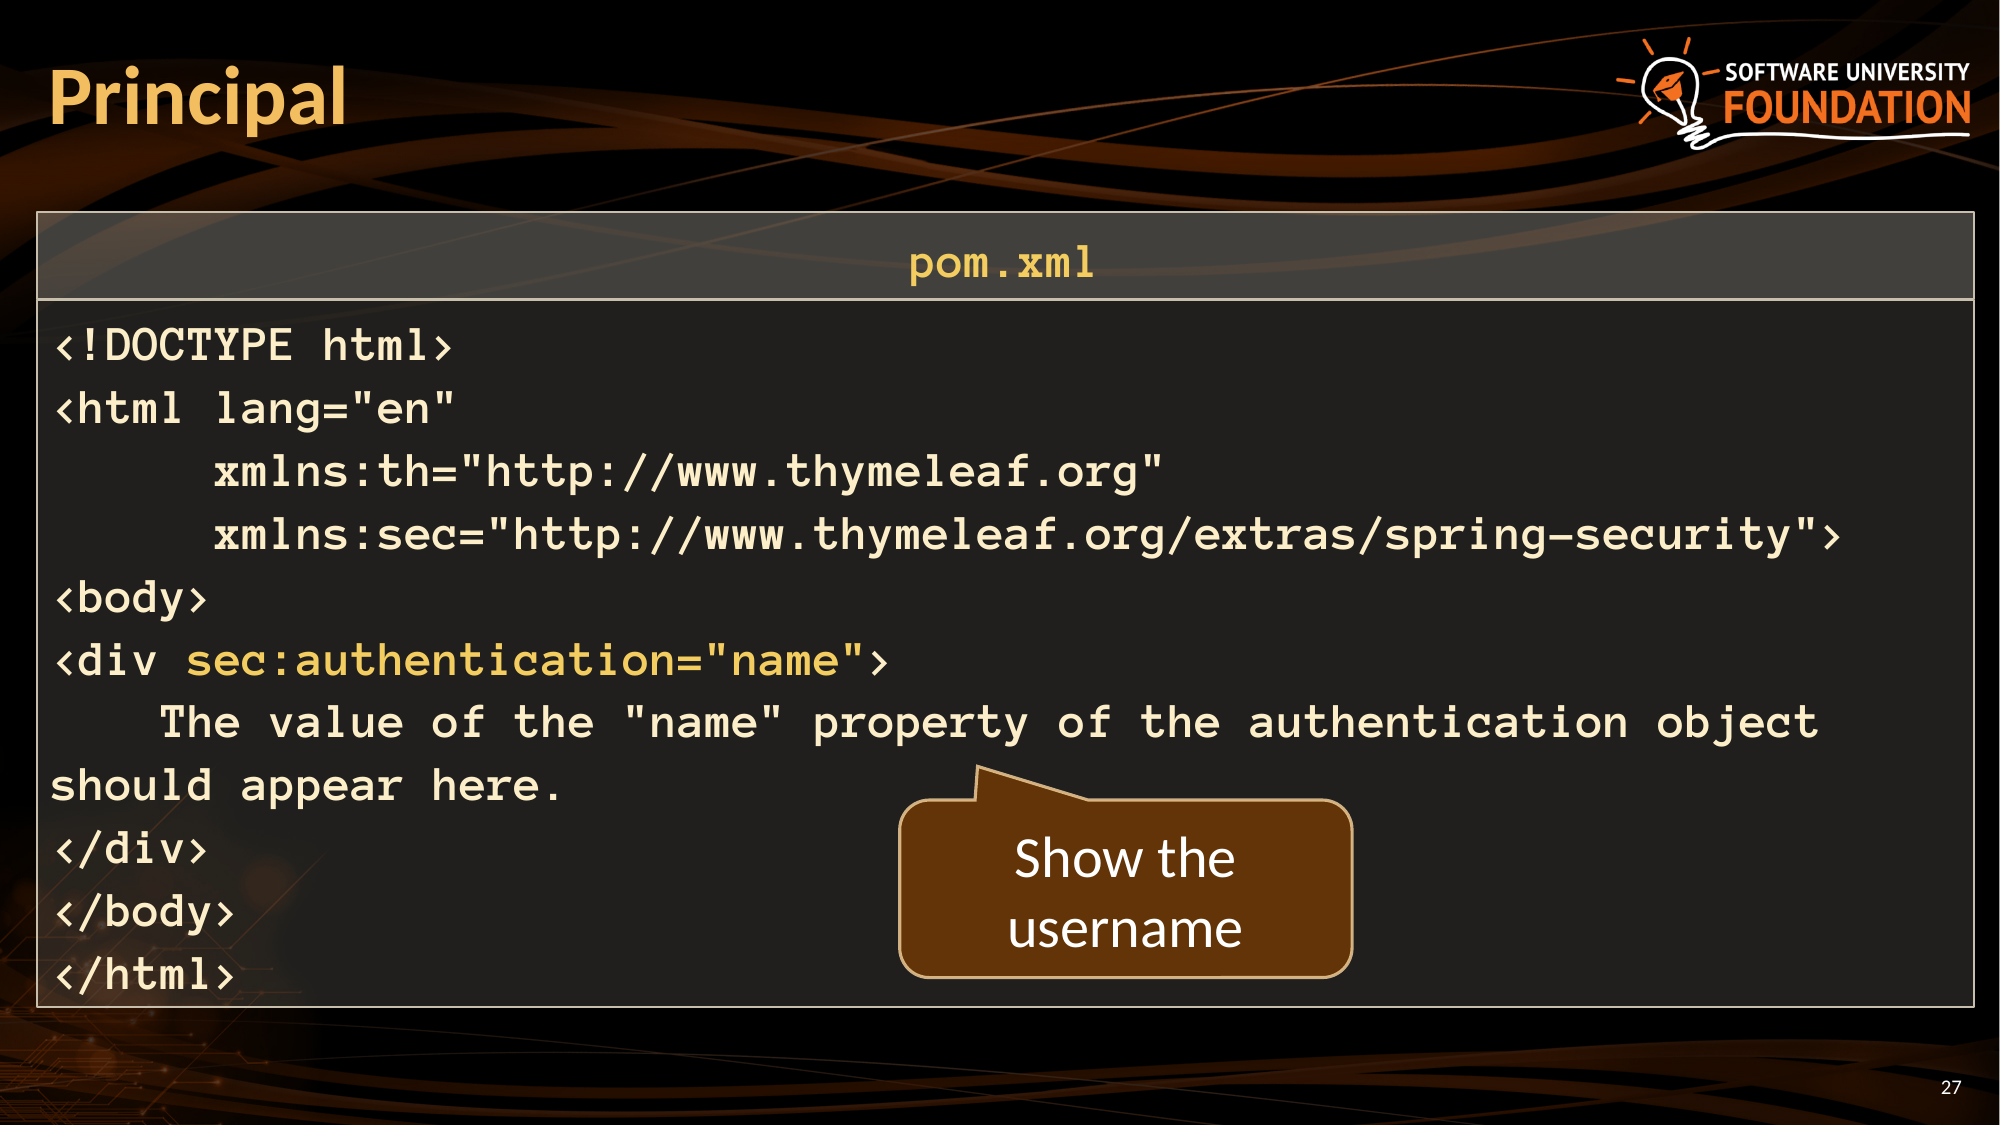

# Principal
pom.xml
<!DOCTYPE html>
<html lang="en"
      xmlns:th="http://www.thymeleaf.org"
      xmlns:sec="http://www.thymeleaf.org/extras/spring-security">
<body>
<div sec:authentication="name">
    The value of the "name" property of the authentication object should appear here.
</div>
</body>
</html>
Show the username
27